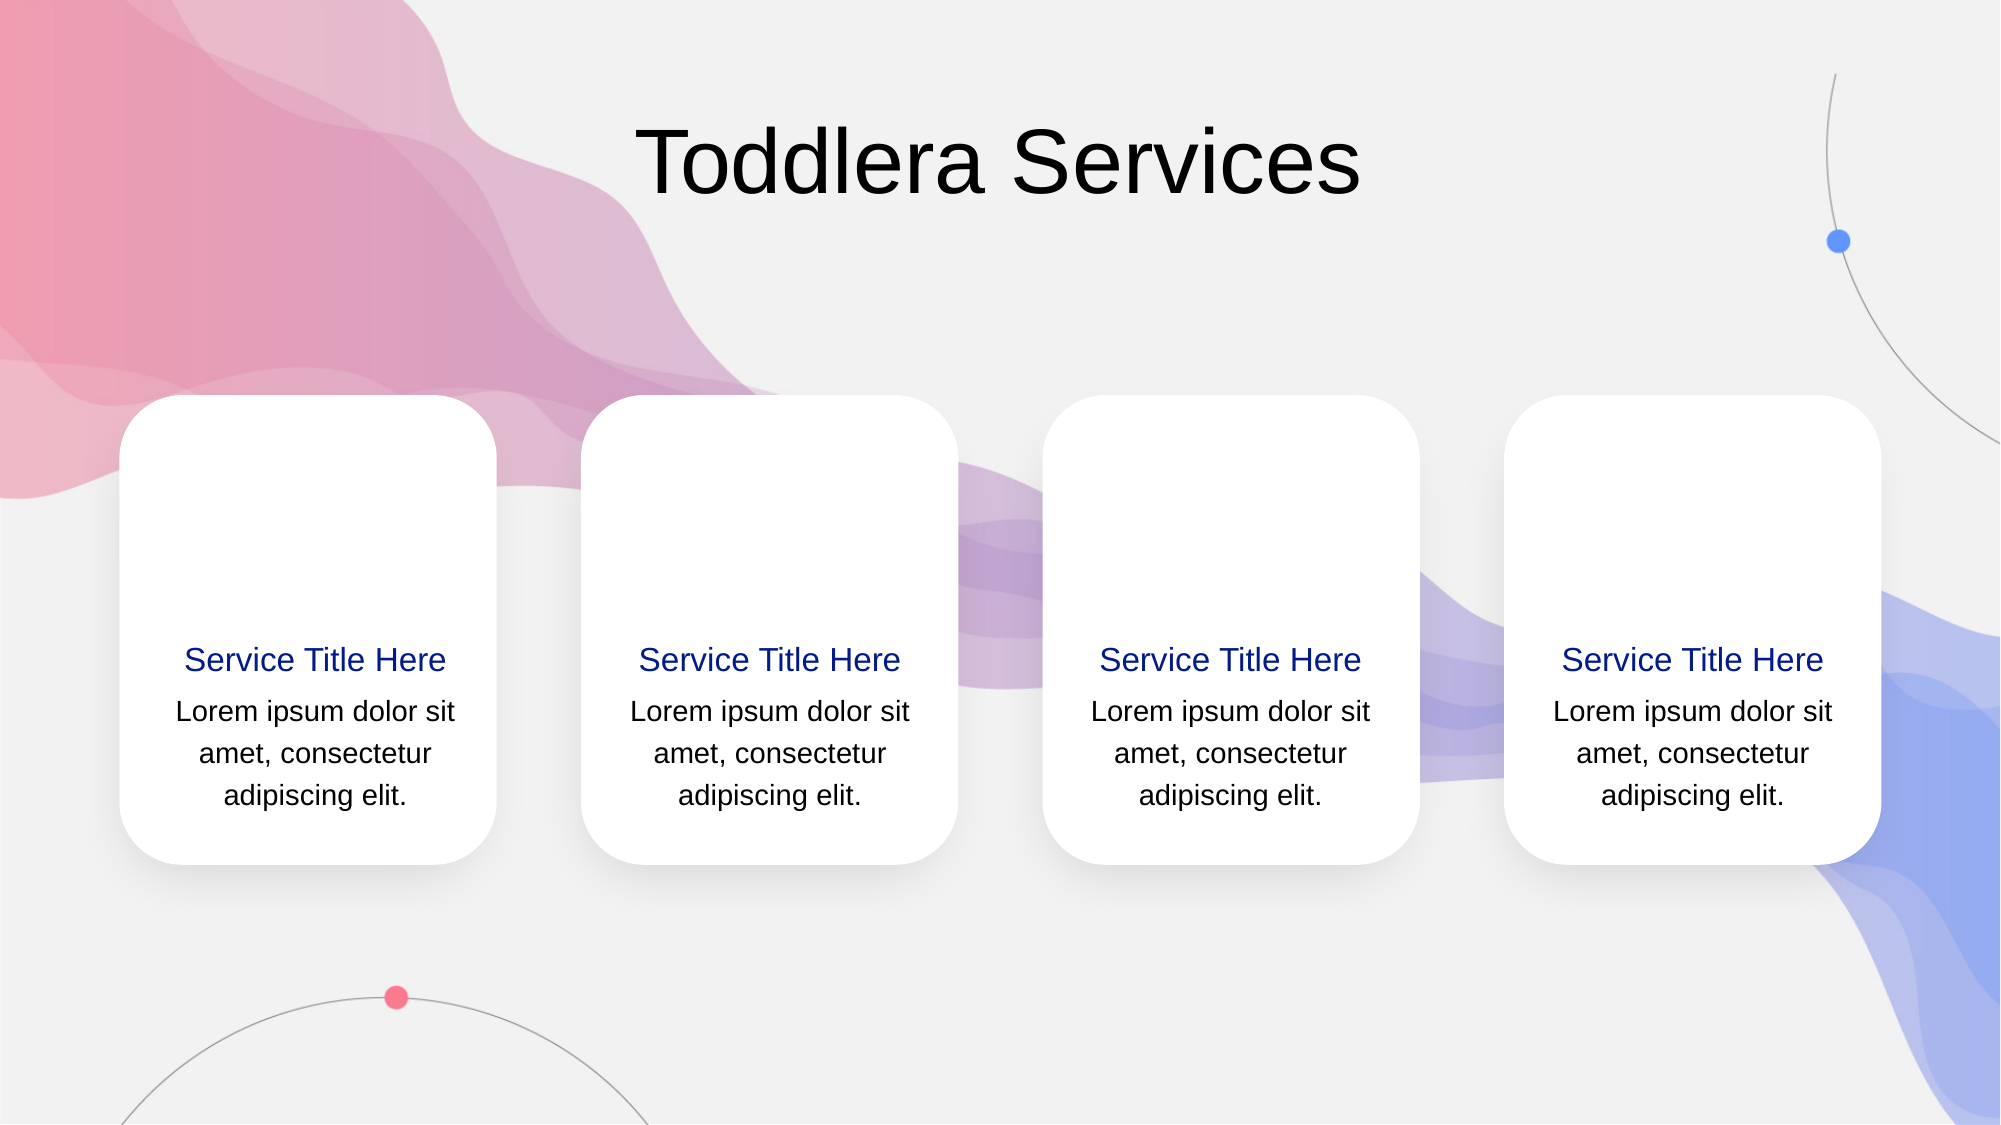

# Toddlera Services

Service Title Here
Service Title Here
Service Title Here
Service Title Here
Lorem ipsum dolor sit amet, consectetur adipiscing elit.
Lorem ipsum dolor sit amet, consectetur adipiscing elit.
Lorem ipsum dolor sit amet, consectetur adipiscing elit.
Lorem ipsum dolor sit amet, consectetur adipiscing elit.